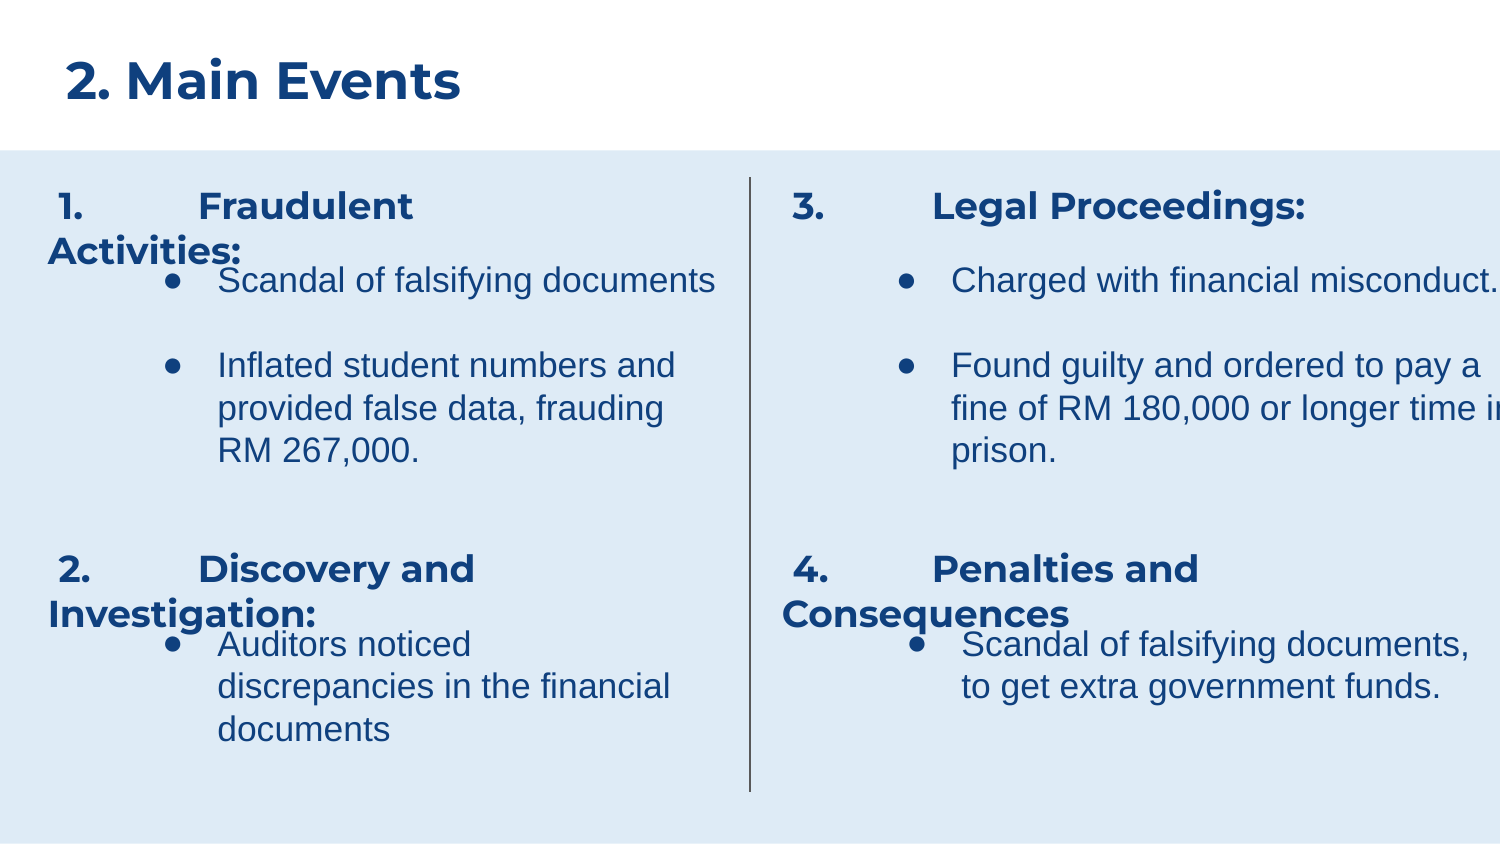

# 2. Main Events
 1.	Fraudulent Activities:
 3.	Legal Proceedings:
Scandal of falsifying documents
Inflated student numbers and provided false data, frauding RM 267,000.
Charged with financial misconduct.
Found guilty and ordered to pay a fine of RM 180,000 or longer time in prison.
 2.	Discovery and Investigation:
 4.	Penalties and Consequences
Scandal of falsifying documents, to get extra government funds.
Auditors noticed discrepancies in the financial documents